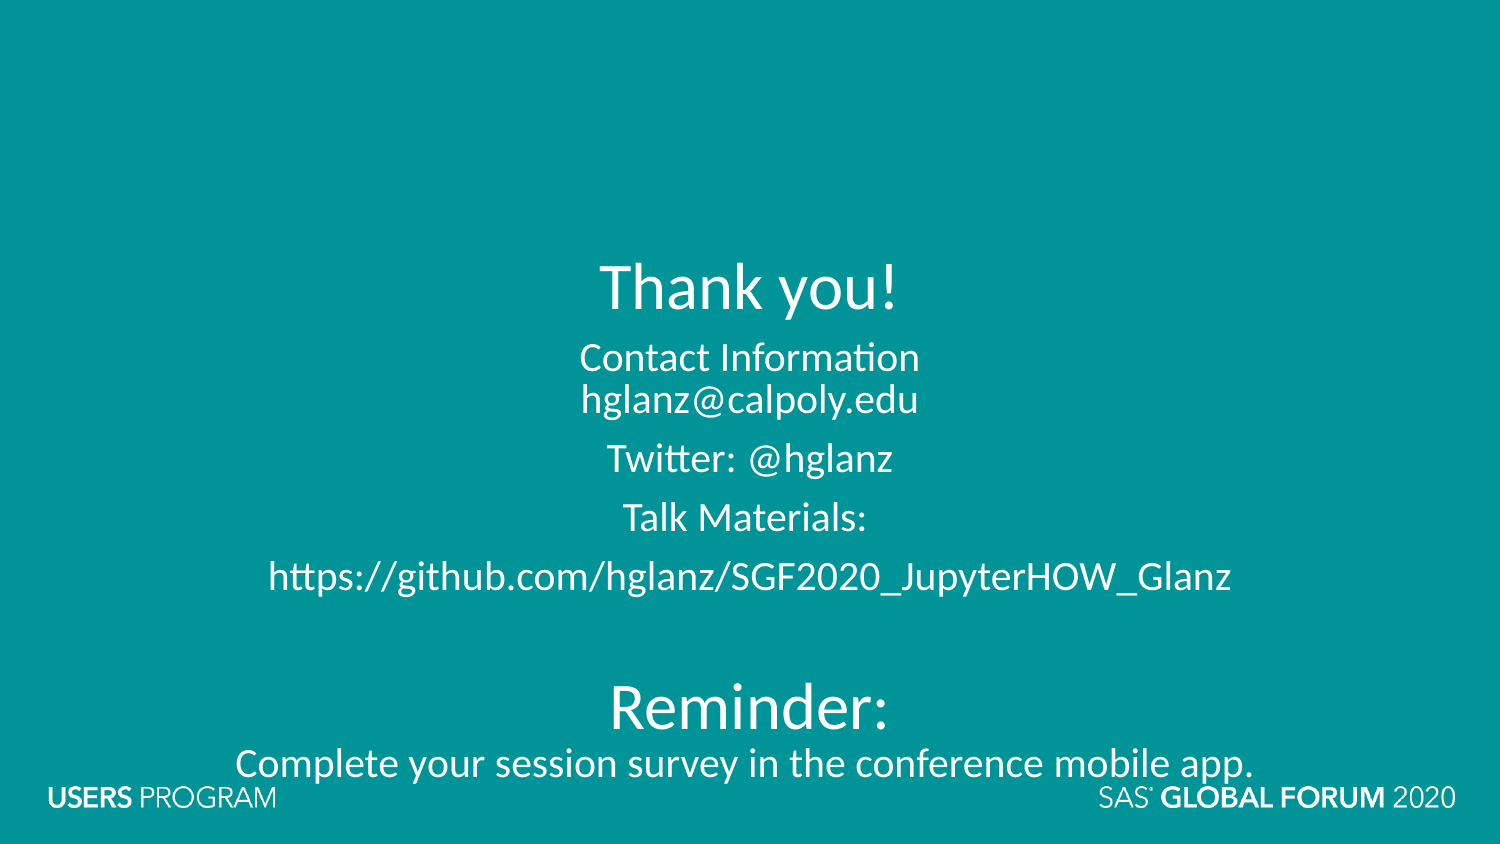

# Thank you!
Contact Information
hglanz@calpoly.edu
Twitter: @hglanz
Talk Materials:
https://github.com/hglanz/SGF2020_JupyterHOW_Glanz

Reminder:
Complete your session survey in the conference mobile app.